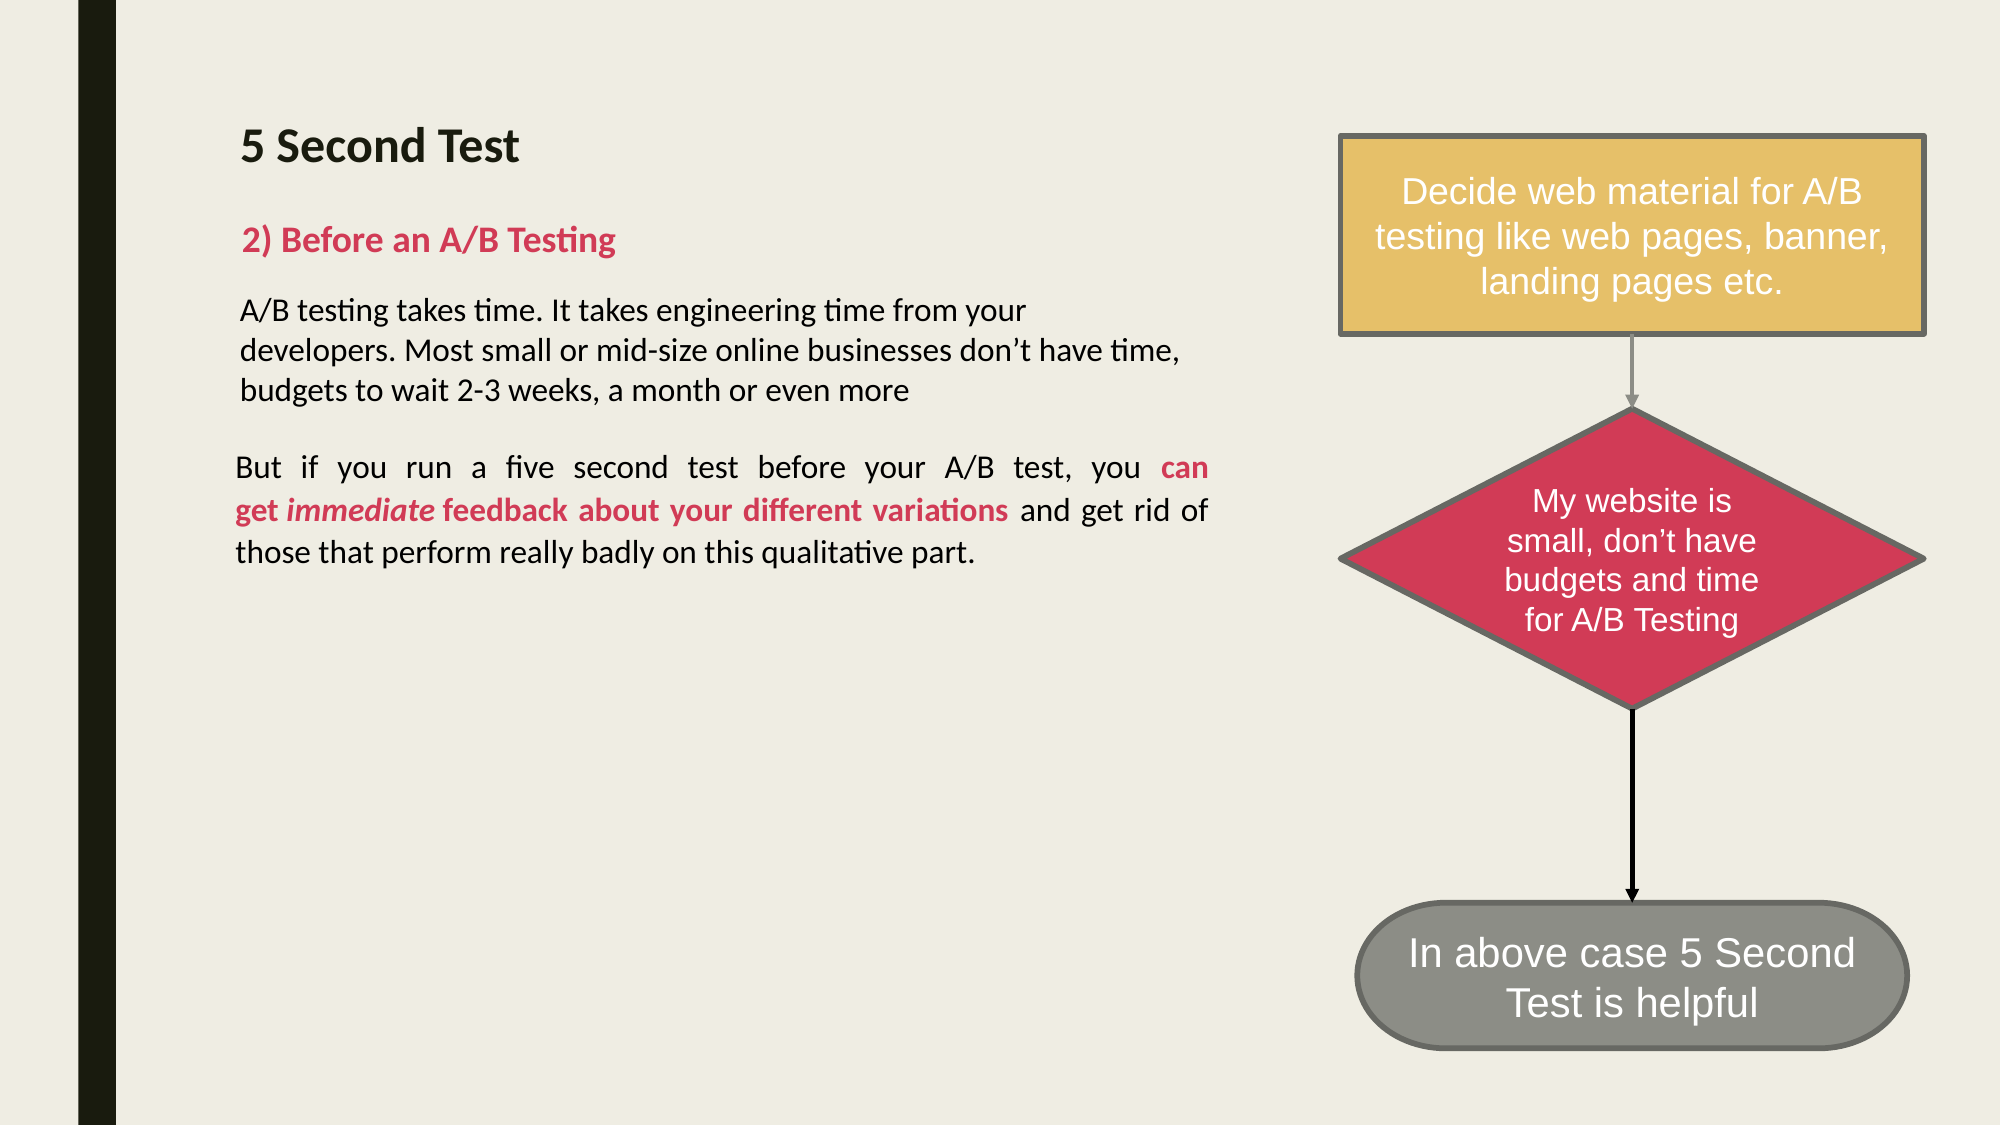

# 5 Second Test
Decide web material for A/B testing like web pages, banner, landing pages etc.
2) Before an A/B Testing
A/B testing takes time. It takes engineering time from your developers. Most small or mid-size online businesses don’t have time, budgets to wait 2-3 weeks, a month or even more
My website is small, don’t have budgets and time for A/B Testing
But if you run a five second test before your A/B test, you can get immediate feedback about your different variations and get rid of those that perform really badly on this qualitative part.
In above case 5 Second Test is helpful